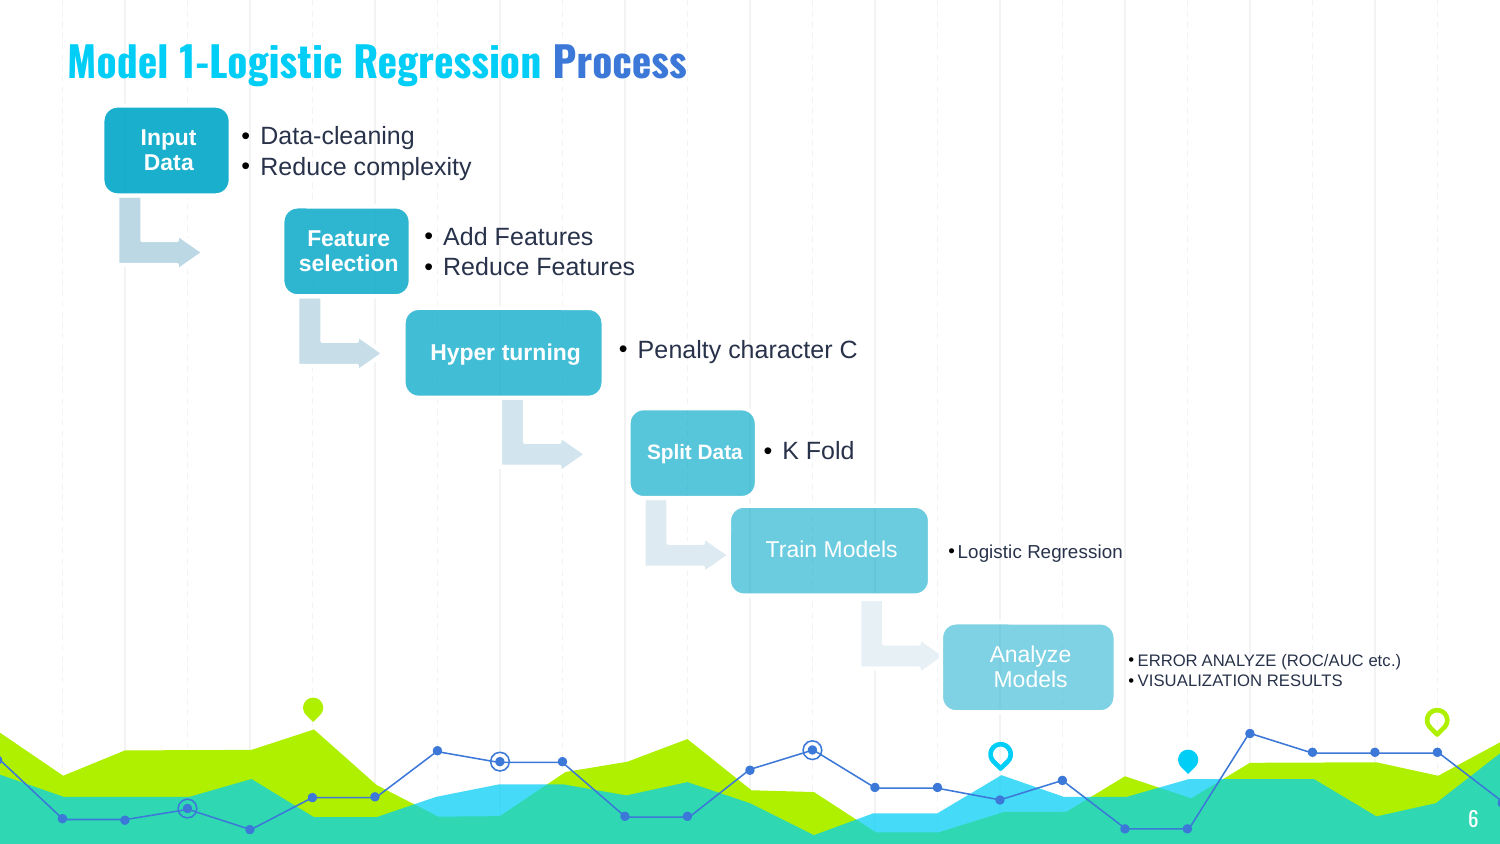

# Model 1-Logistic Regression Process
Input Data
Data-cleaning
Reduce complexity
Feature selection
Add Features
Reduce Features
Hyper turning
Penalty character C
Split Data
K Fold
Train Models
Logistic Regression
Analyze Models

ERROR ANALYZE (ROC/AUC etc.)
VISUALIZATION RESULTS

6